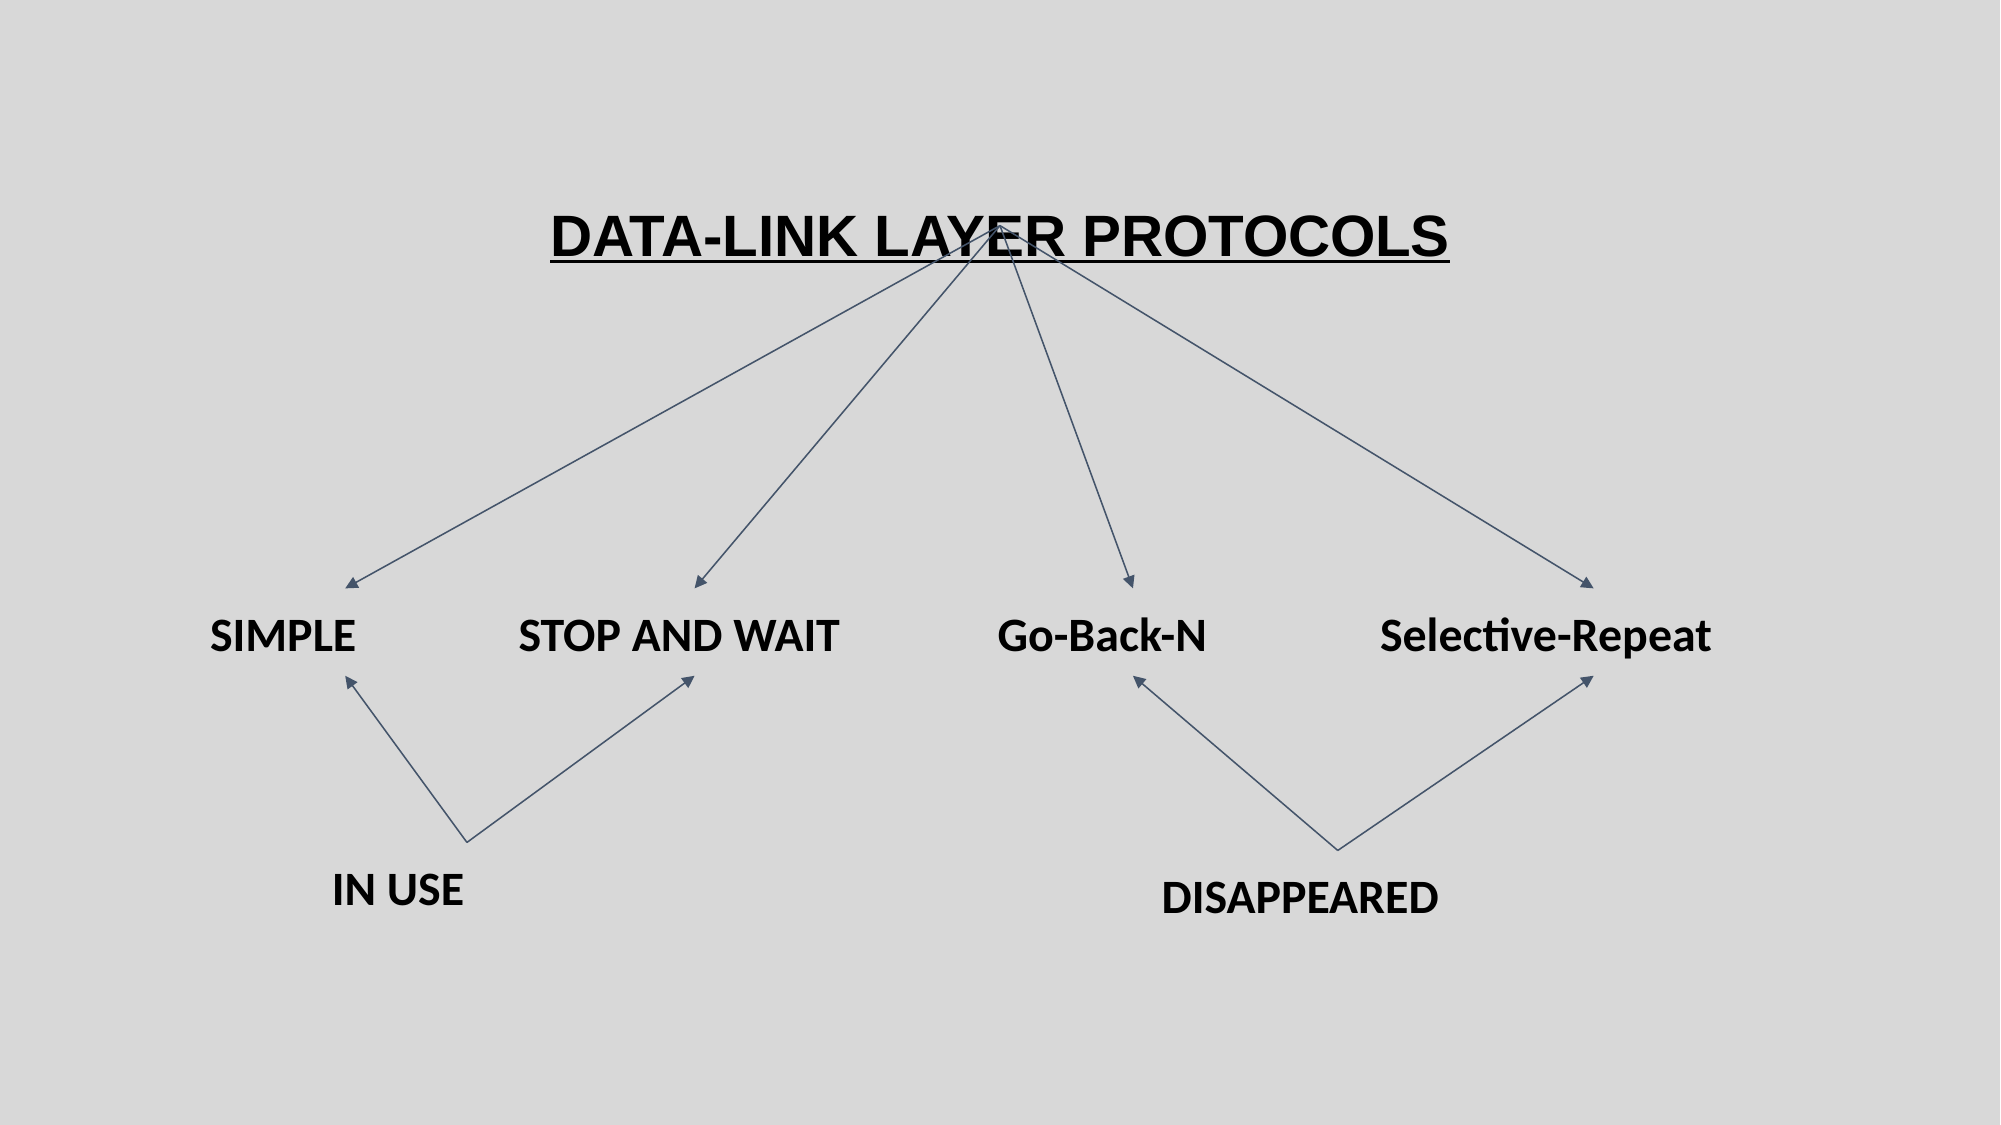

DATA-LINK LAYER PROTOCOLS

SIMPLE
STOP AND WAIT
Go-Back-N
Selective-Repeat
IN USE
DISAPPEARED